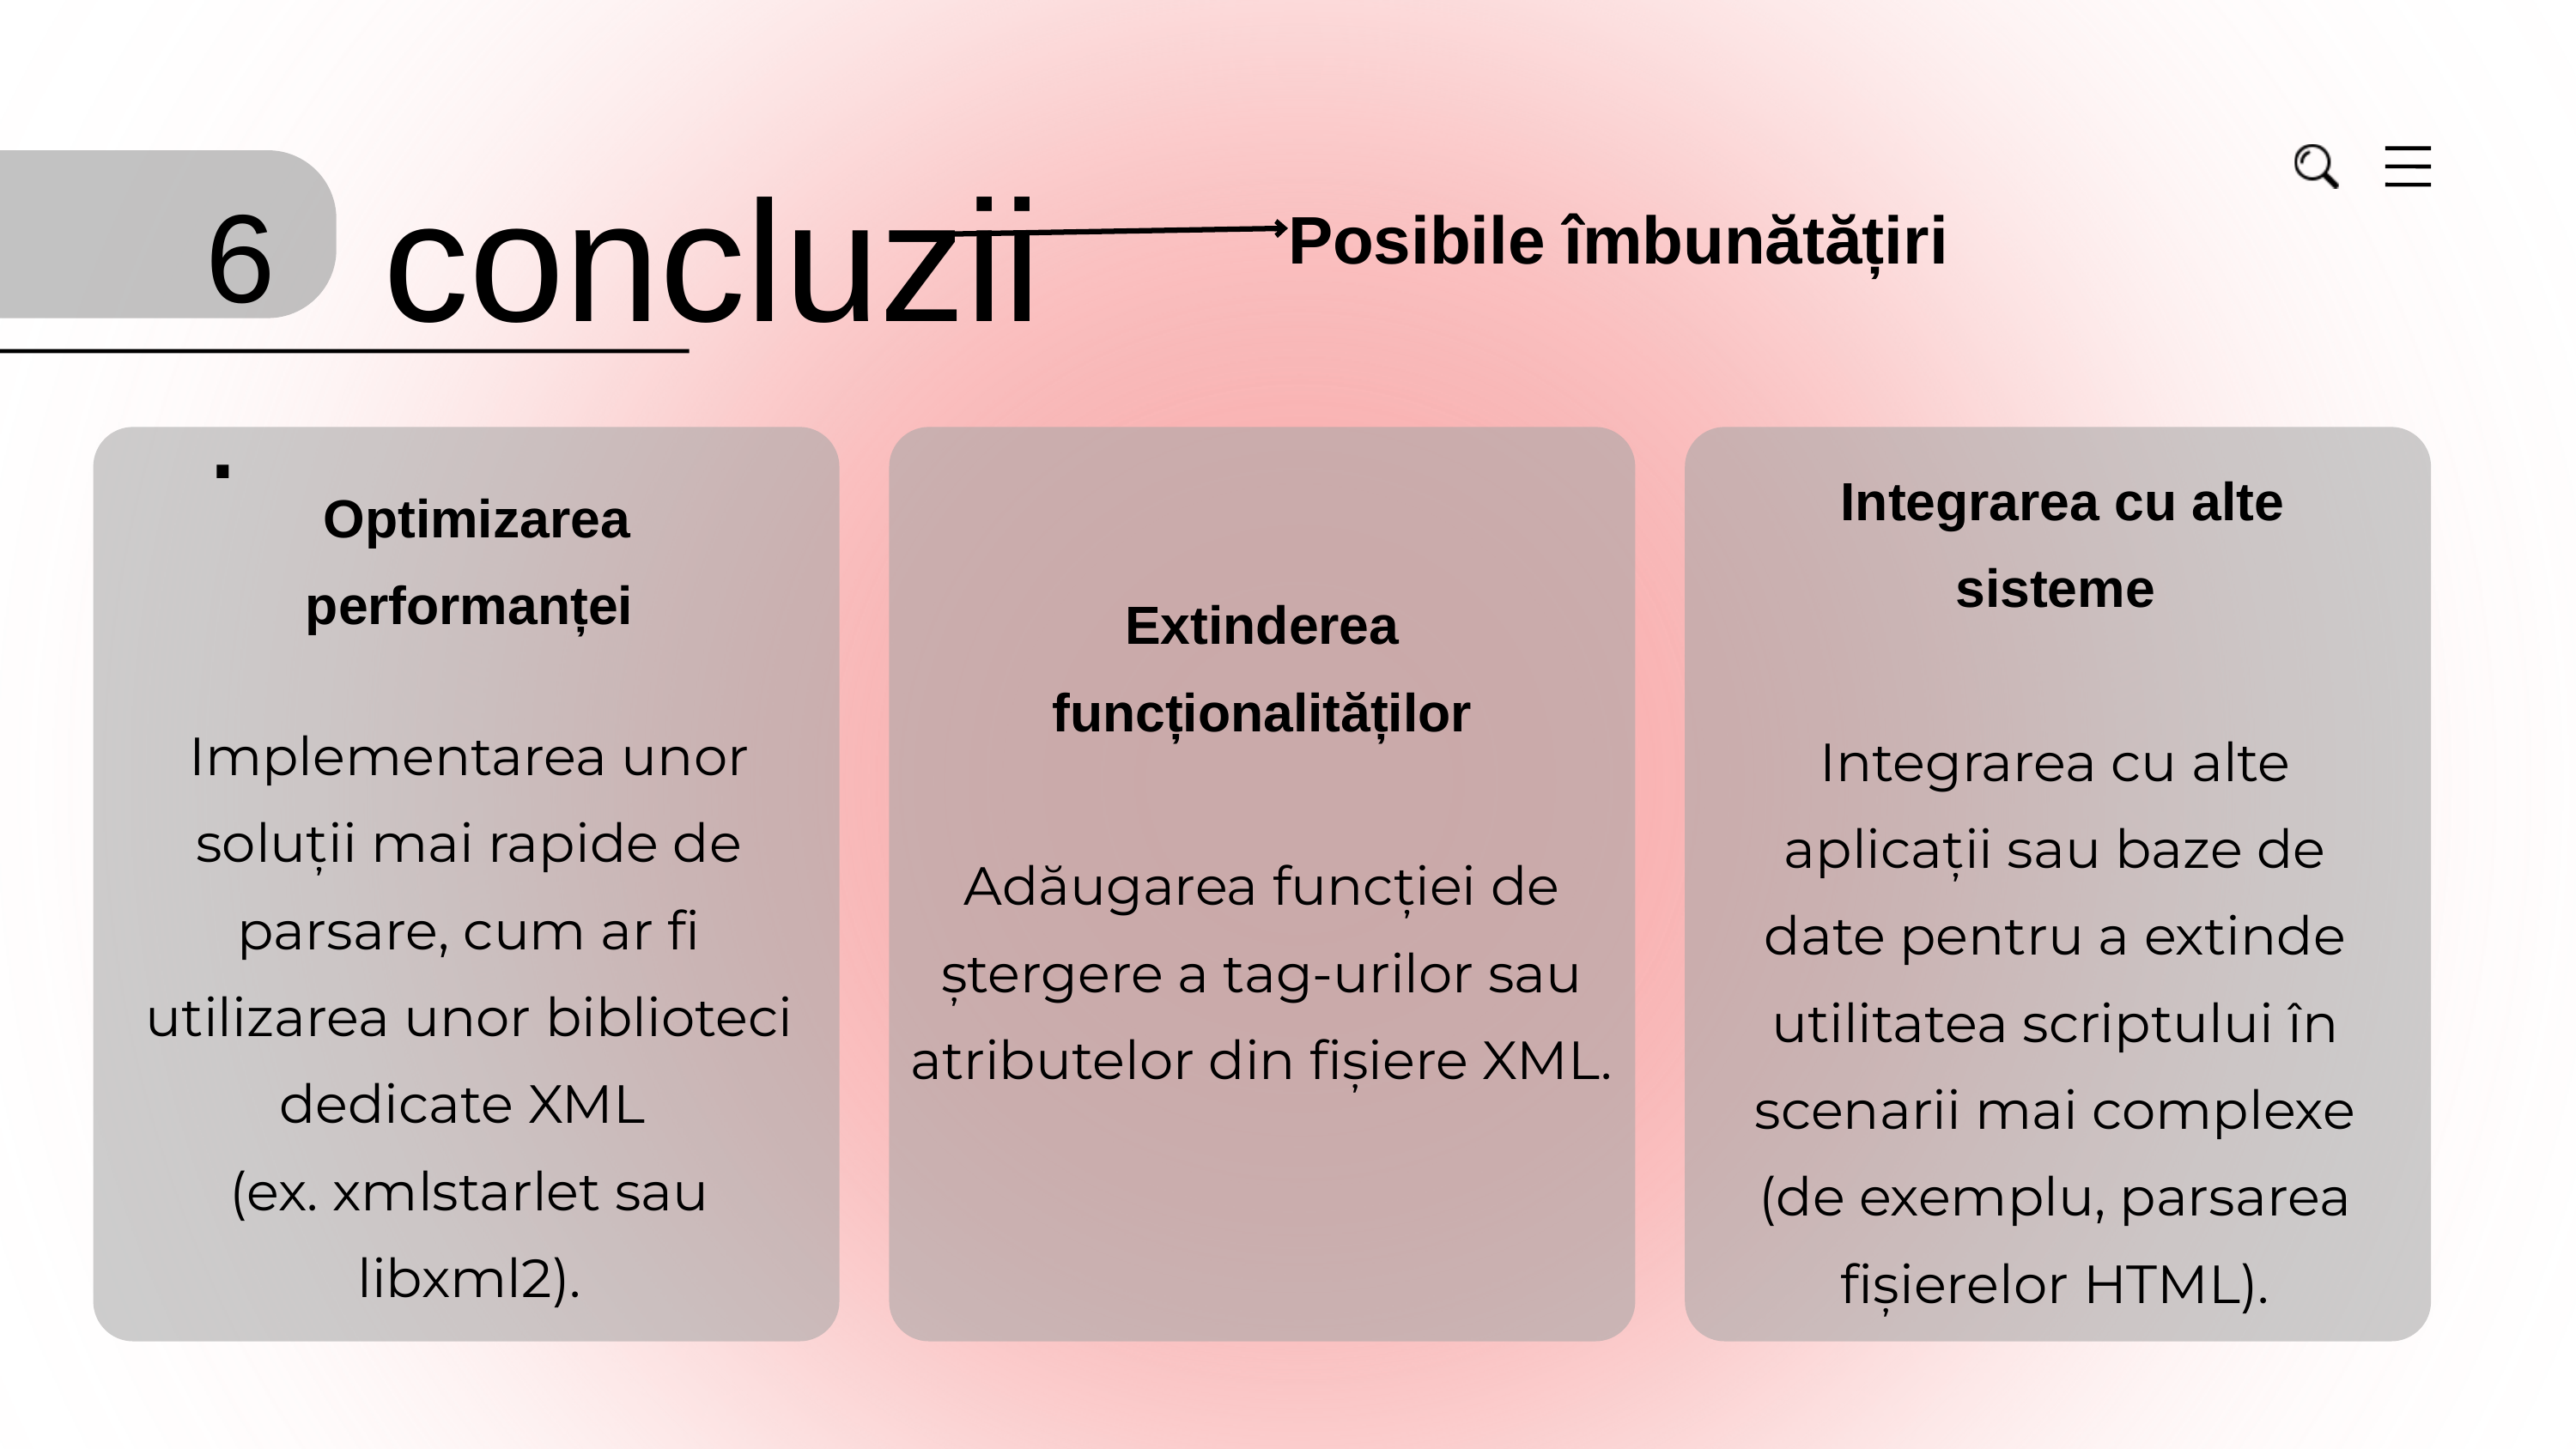

concluzii

6.

Posibile îmbunătățiri

 Integrarea cu alte sisteme

Integrarea cu alte aplicații sau baze de date pentru a extinde utilitatea scriptului în scenarii mai complexe (de exemplu, parsarea fișierelor HTML).

 Optimizarea performanței

Implementarea unor soluții mai rapide de parsare, cum ar fi utilizarea unor biblioteci dedicate XML
(ex. xmlstarlet sau libxml2).
Extinderea funcționalităților

Adăugarea funcției de ștergere a tag-urilor sau atributelor din fișiere XML.